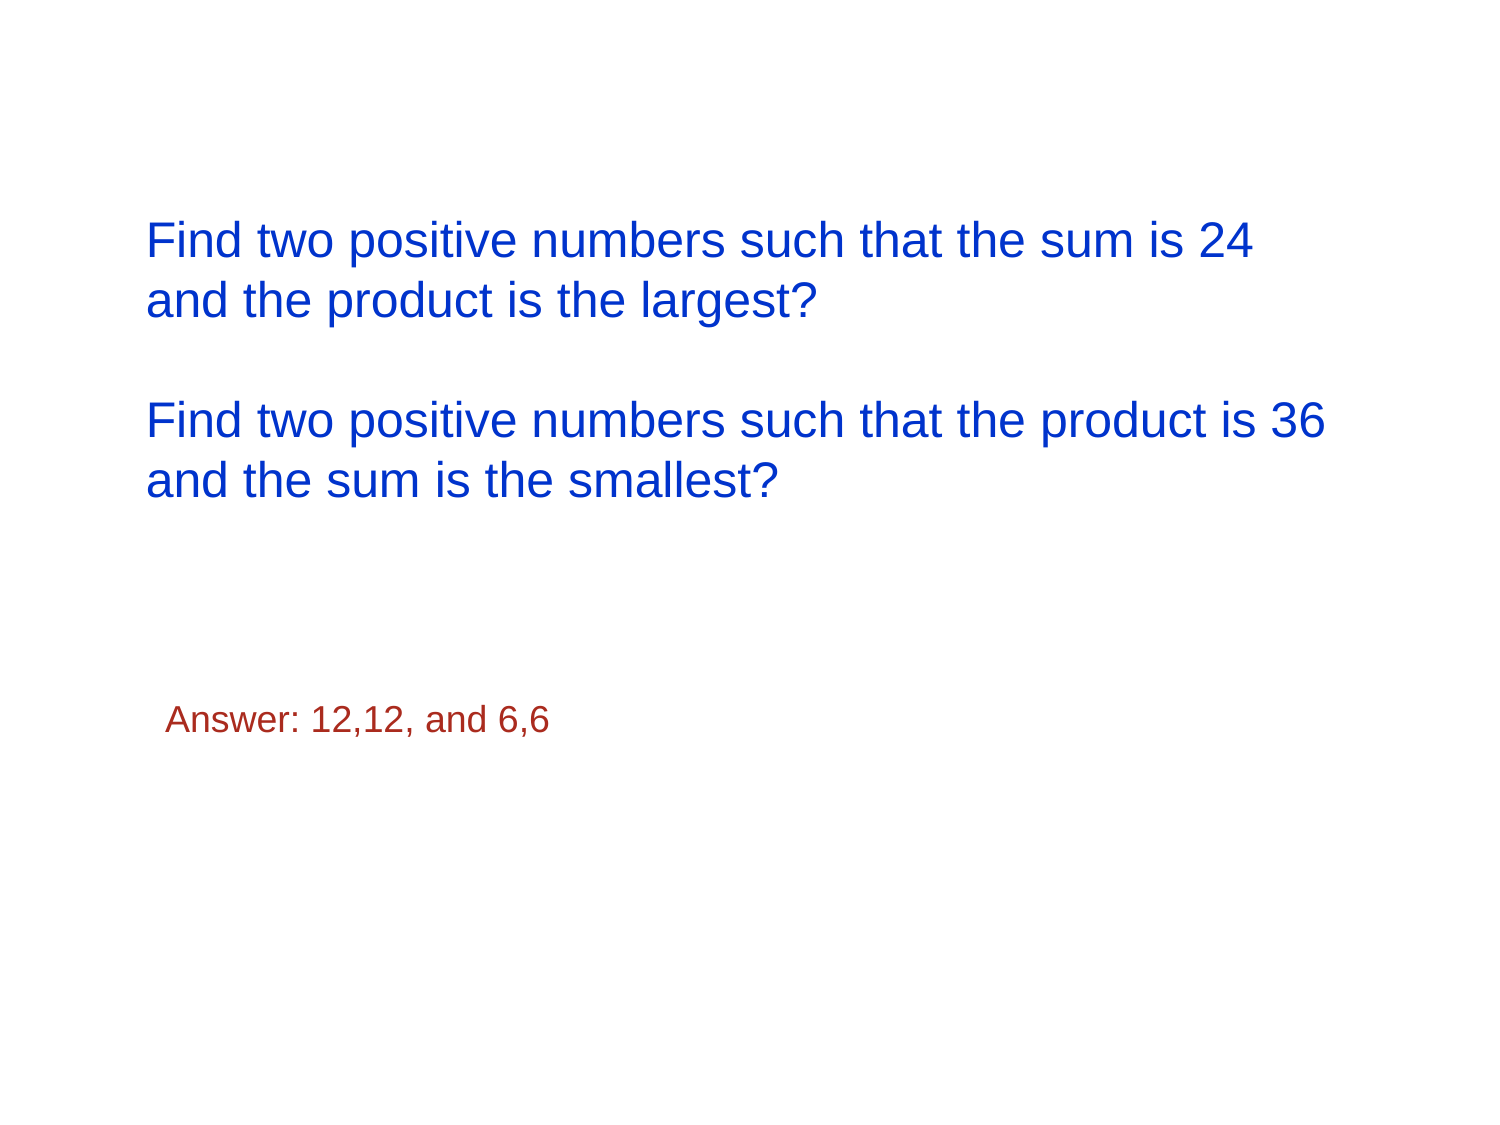

Find two positive numbers such that the sum is 24
and the product is the largest?

Find two positive numbers such that the product is 36
and the sum is the smallest?
Answer: 12,12, and 6,6